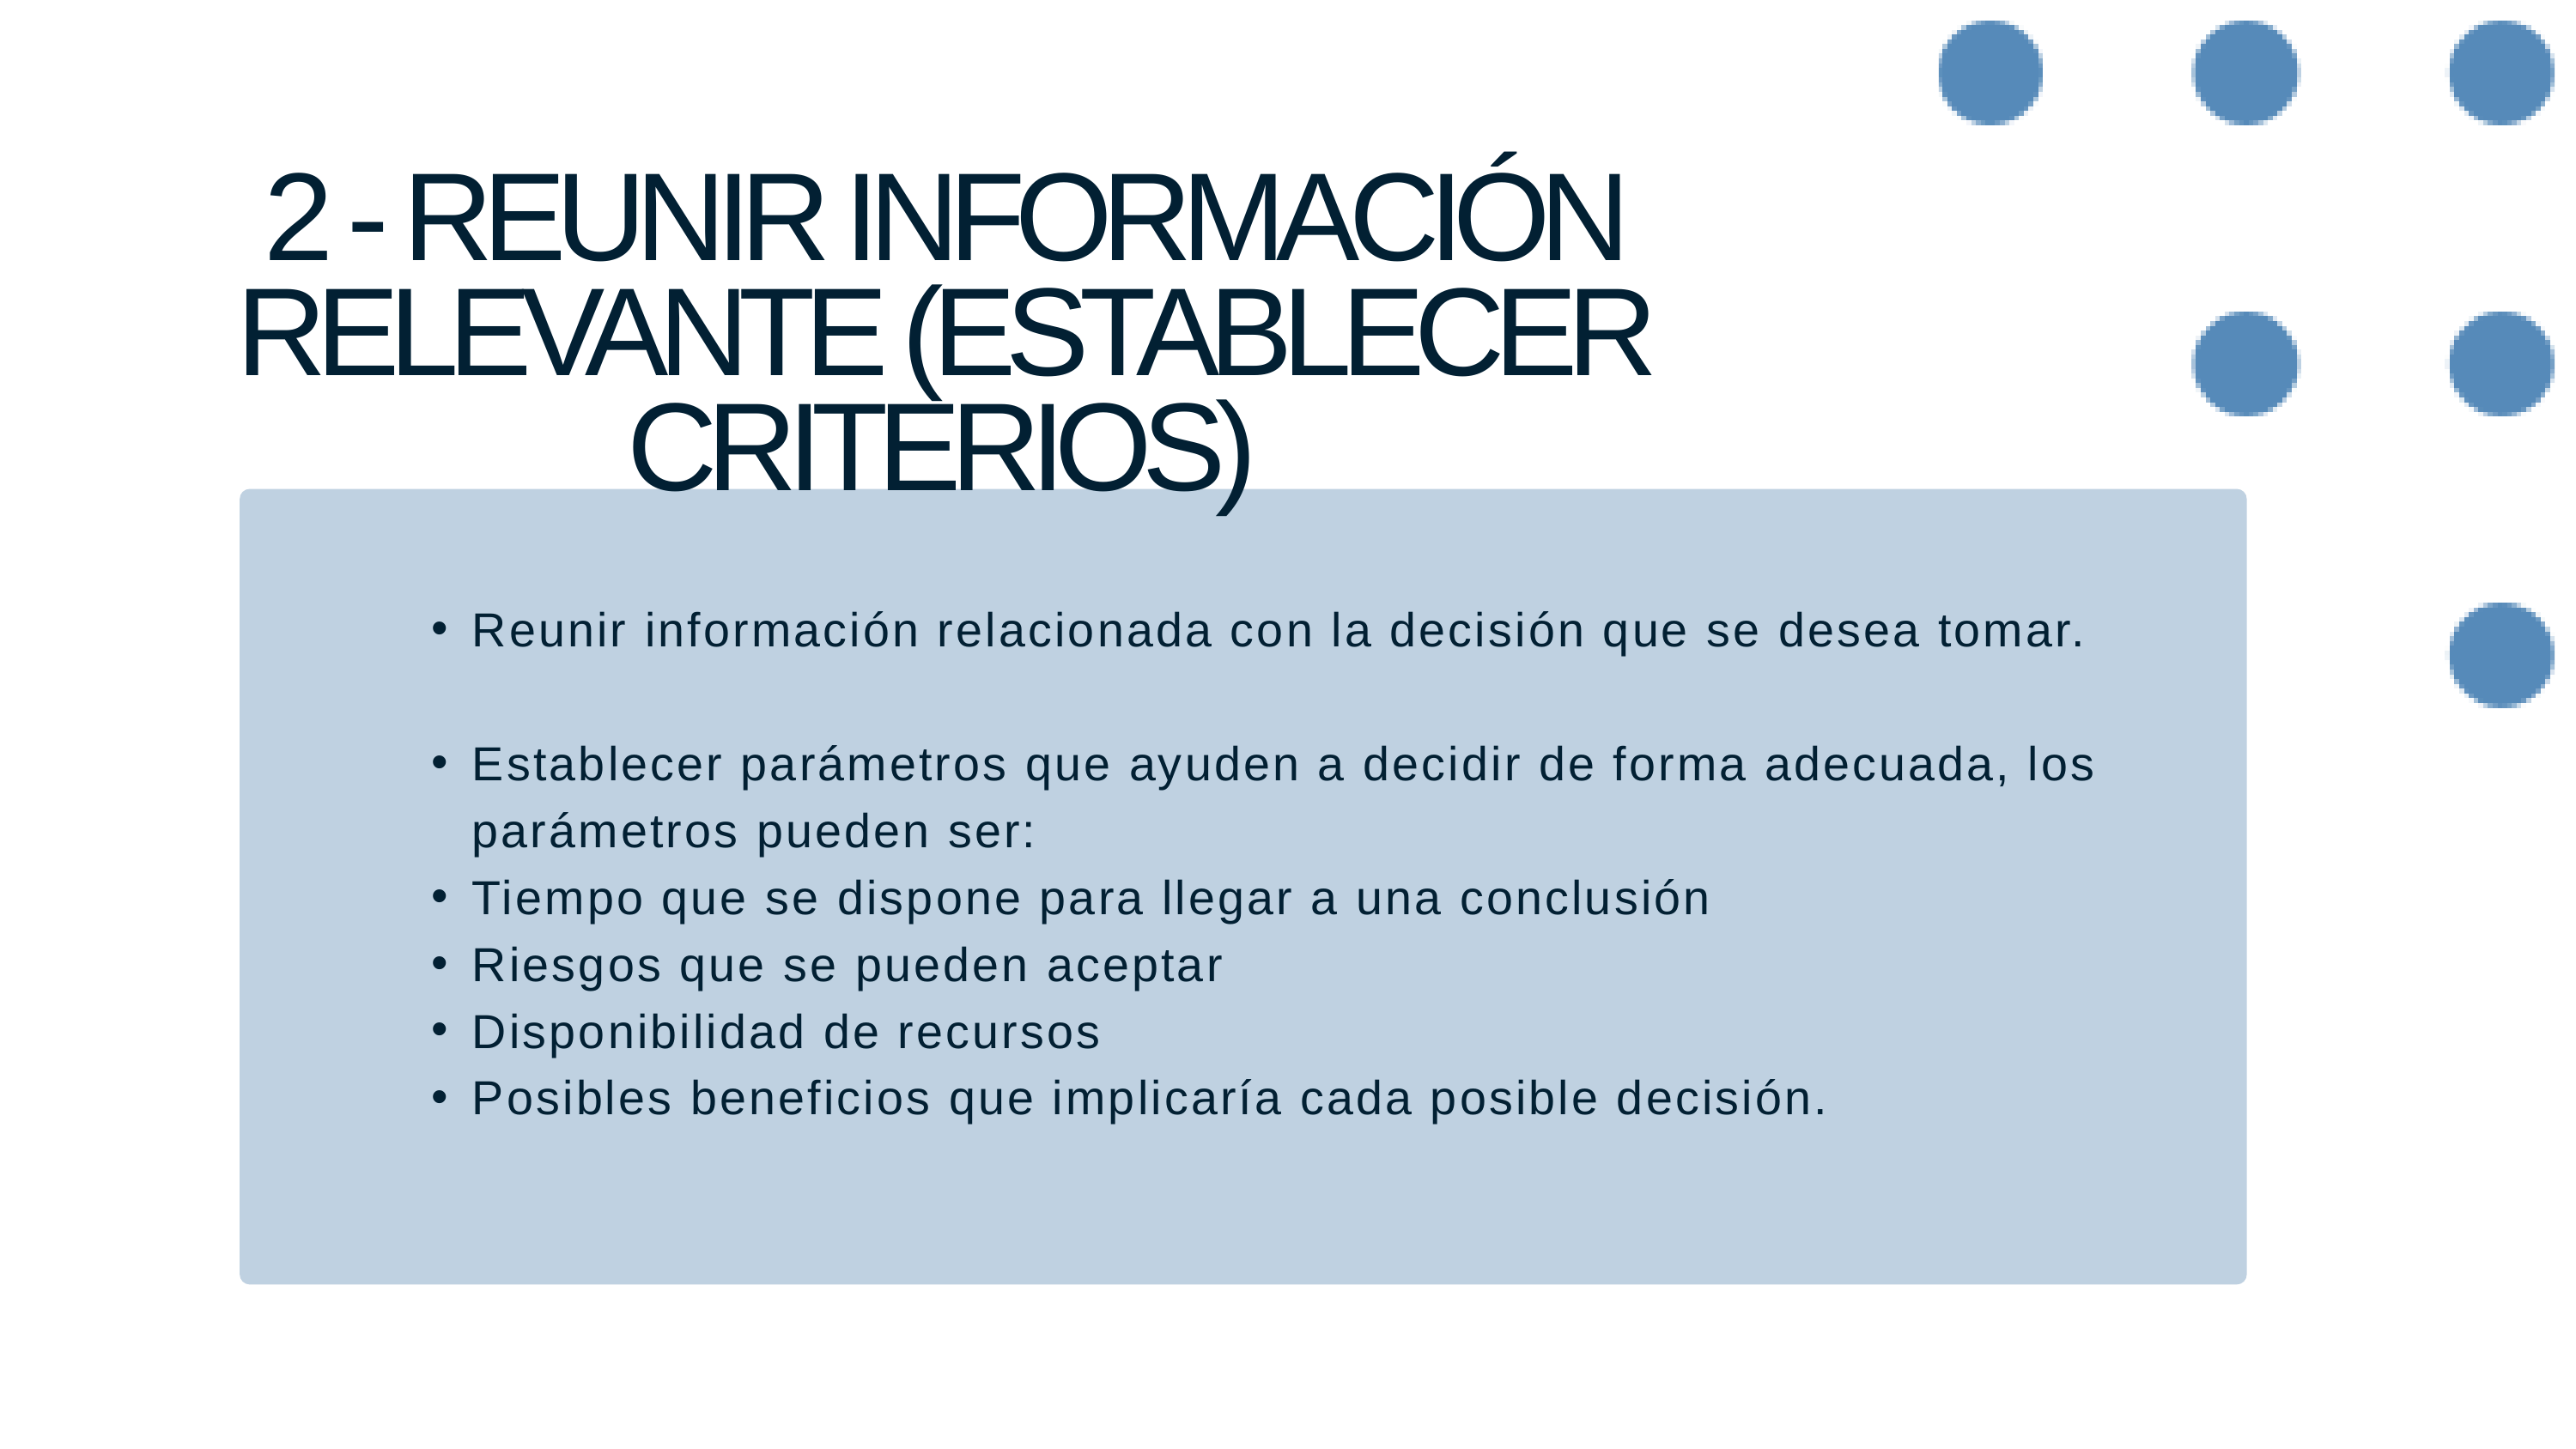

2 - REUNIR INFORMACIÓN RELEVANTE (ESTABLECER CRITERIOS)

Reunir información relacionada con la decisión que se desea tomar.

Establecer parámetros que ayuden a decidir de forma adecuada, los parámetros pueden ser:
Tiempo que se dispone para llegar a una conclusión
Riesgos que se pueden aceptar
Disponibilidad de recursos
Posibles beneficios que implicaría cada posible decisión.